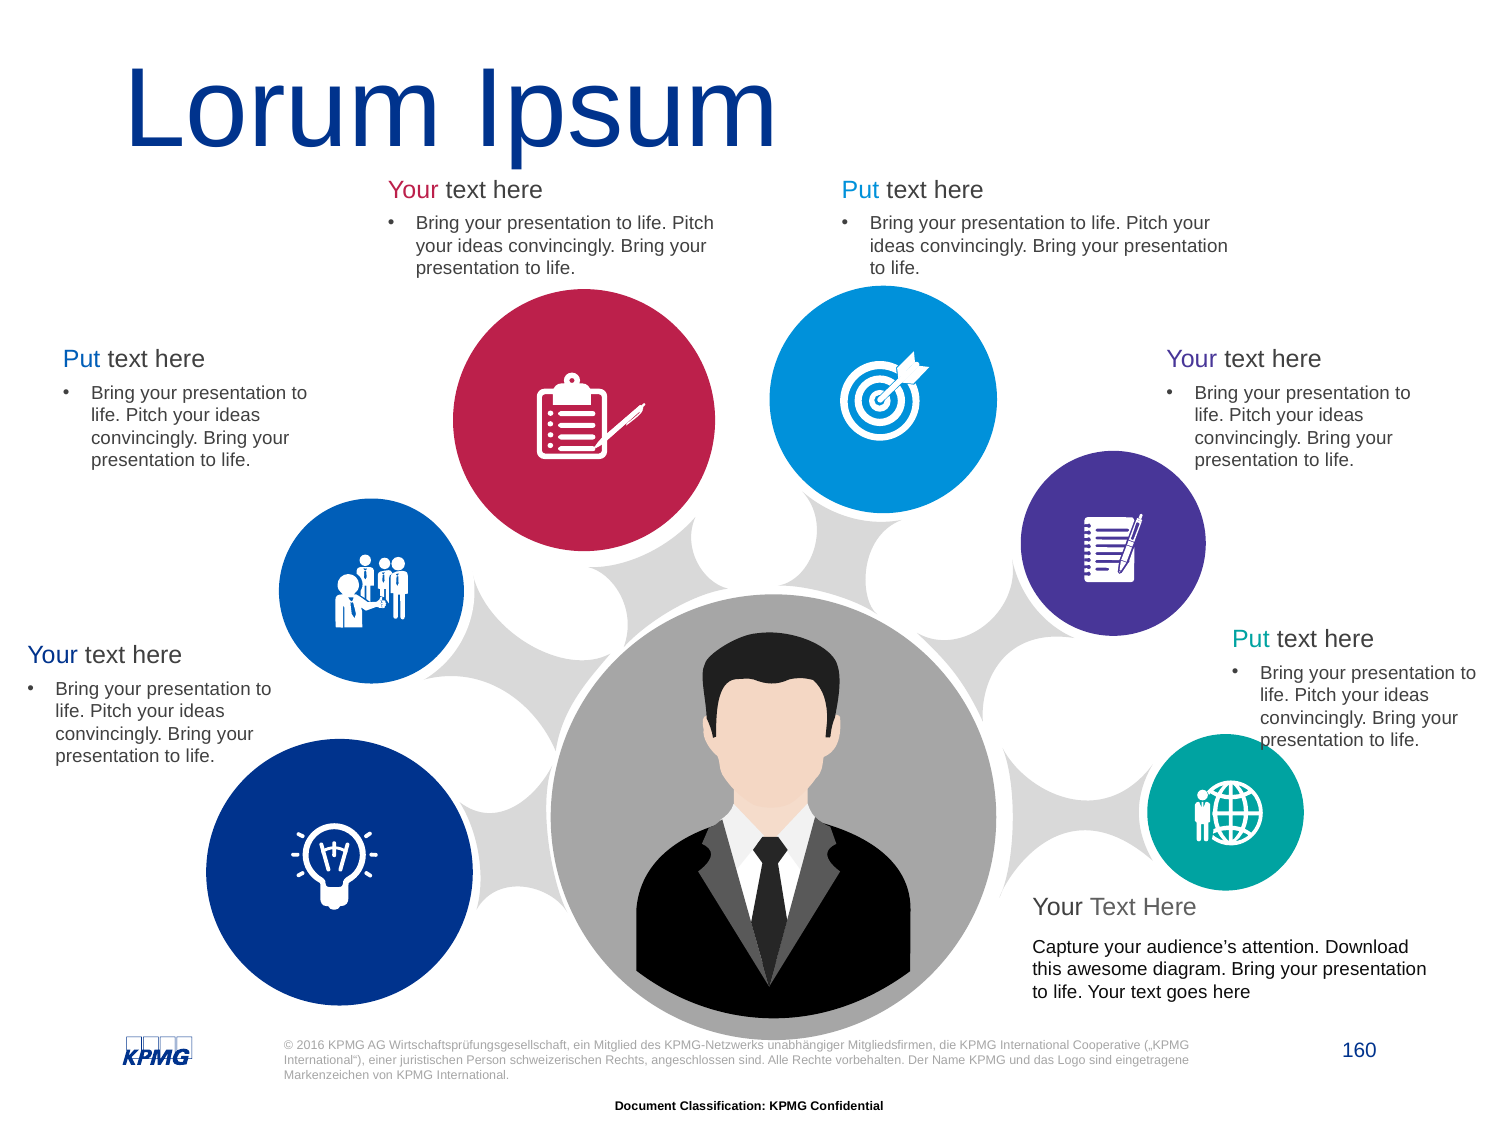

# Lorum Ipsum
Your text here
Bring your presentation to life. Pitch your ideas convincingly. Bring your presentation to life.
Put text here
Bring your presentation to life. Pitch your ideas convincingly. Bring your presentation to life.

Put text here
Bring your presentation to life. Pitch your ideas convincingly. Bring your presentation to life.
Your text here
Bring your presentation to life. Pitch your ideas convincingly. Bring your presentation to life.

Put text here
Bring your presentation to life. Pitch your ideas convincingly. Bring your presentation to life.
Your text here
Bring your presentation to life. Pitch your ideas convincingly. Bring your presentation to life.

Your Text Here
Capture your audience’s attention. Download this awesome diagram. Bring your presentation to life. Your text goes here